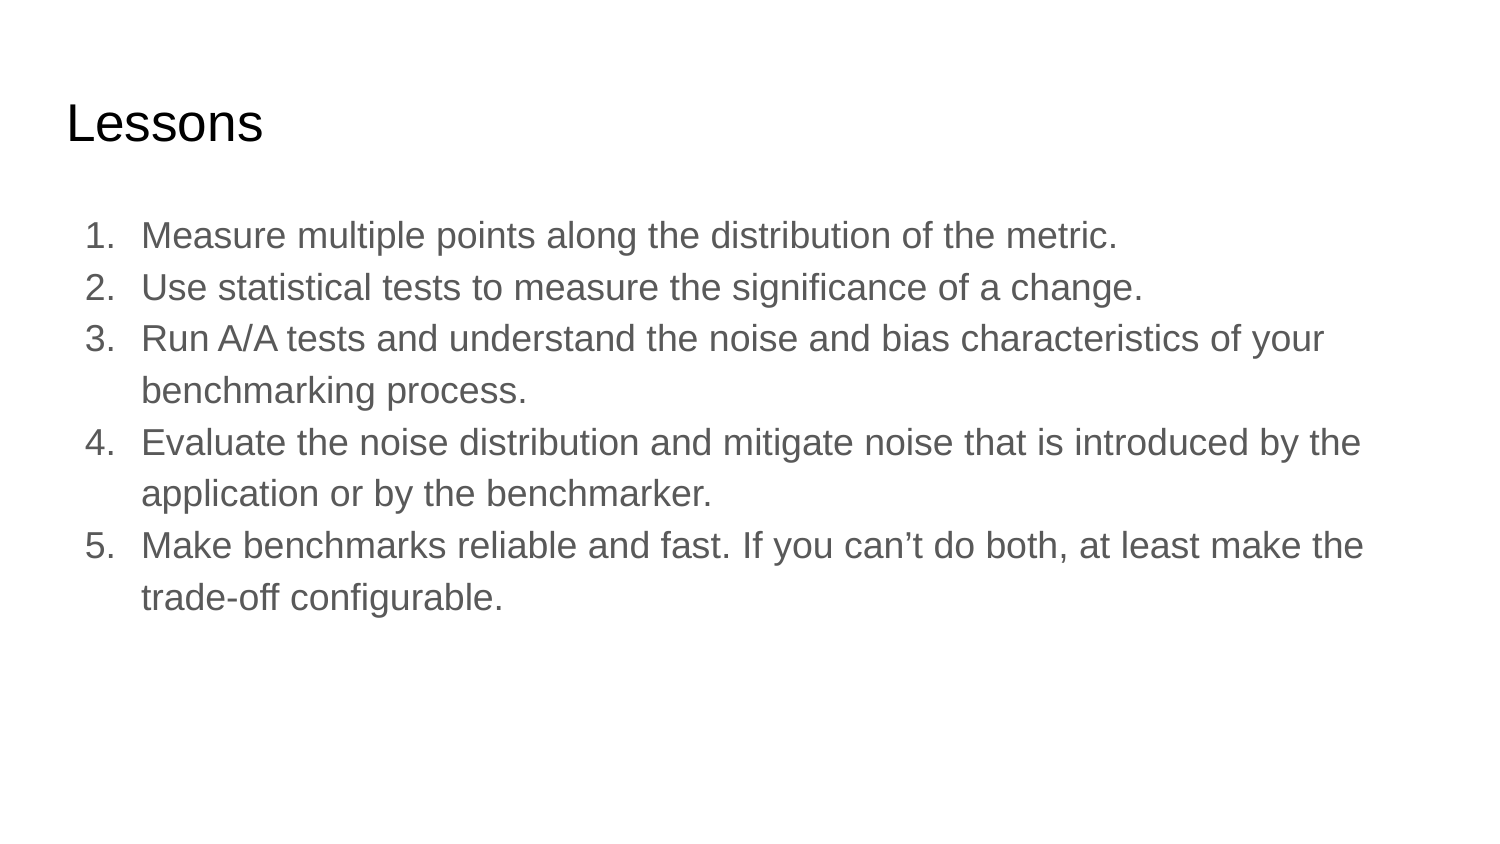

# Lessons
Measure multiple points along the distribution of the metric.
Use statistical tests to measure the significance of a change.
Run A/A tests and understand the noise and bias characteristics of your benchmarking process.
Evaluate the noise distribution and mitigate noise that is introduced by the application or by the benchmarker.
Make benchmarks reliable and fast. If you can’t do both, at least make the trade-off configurable.